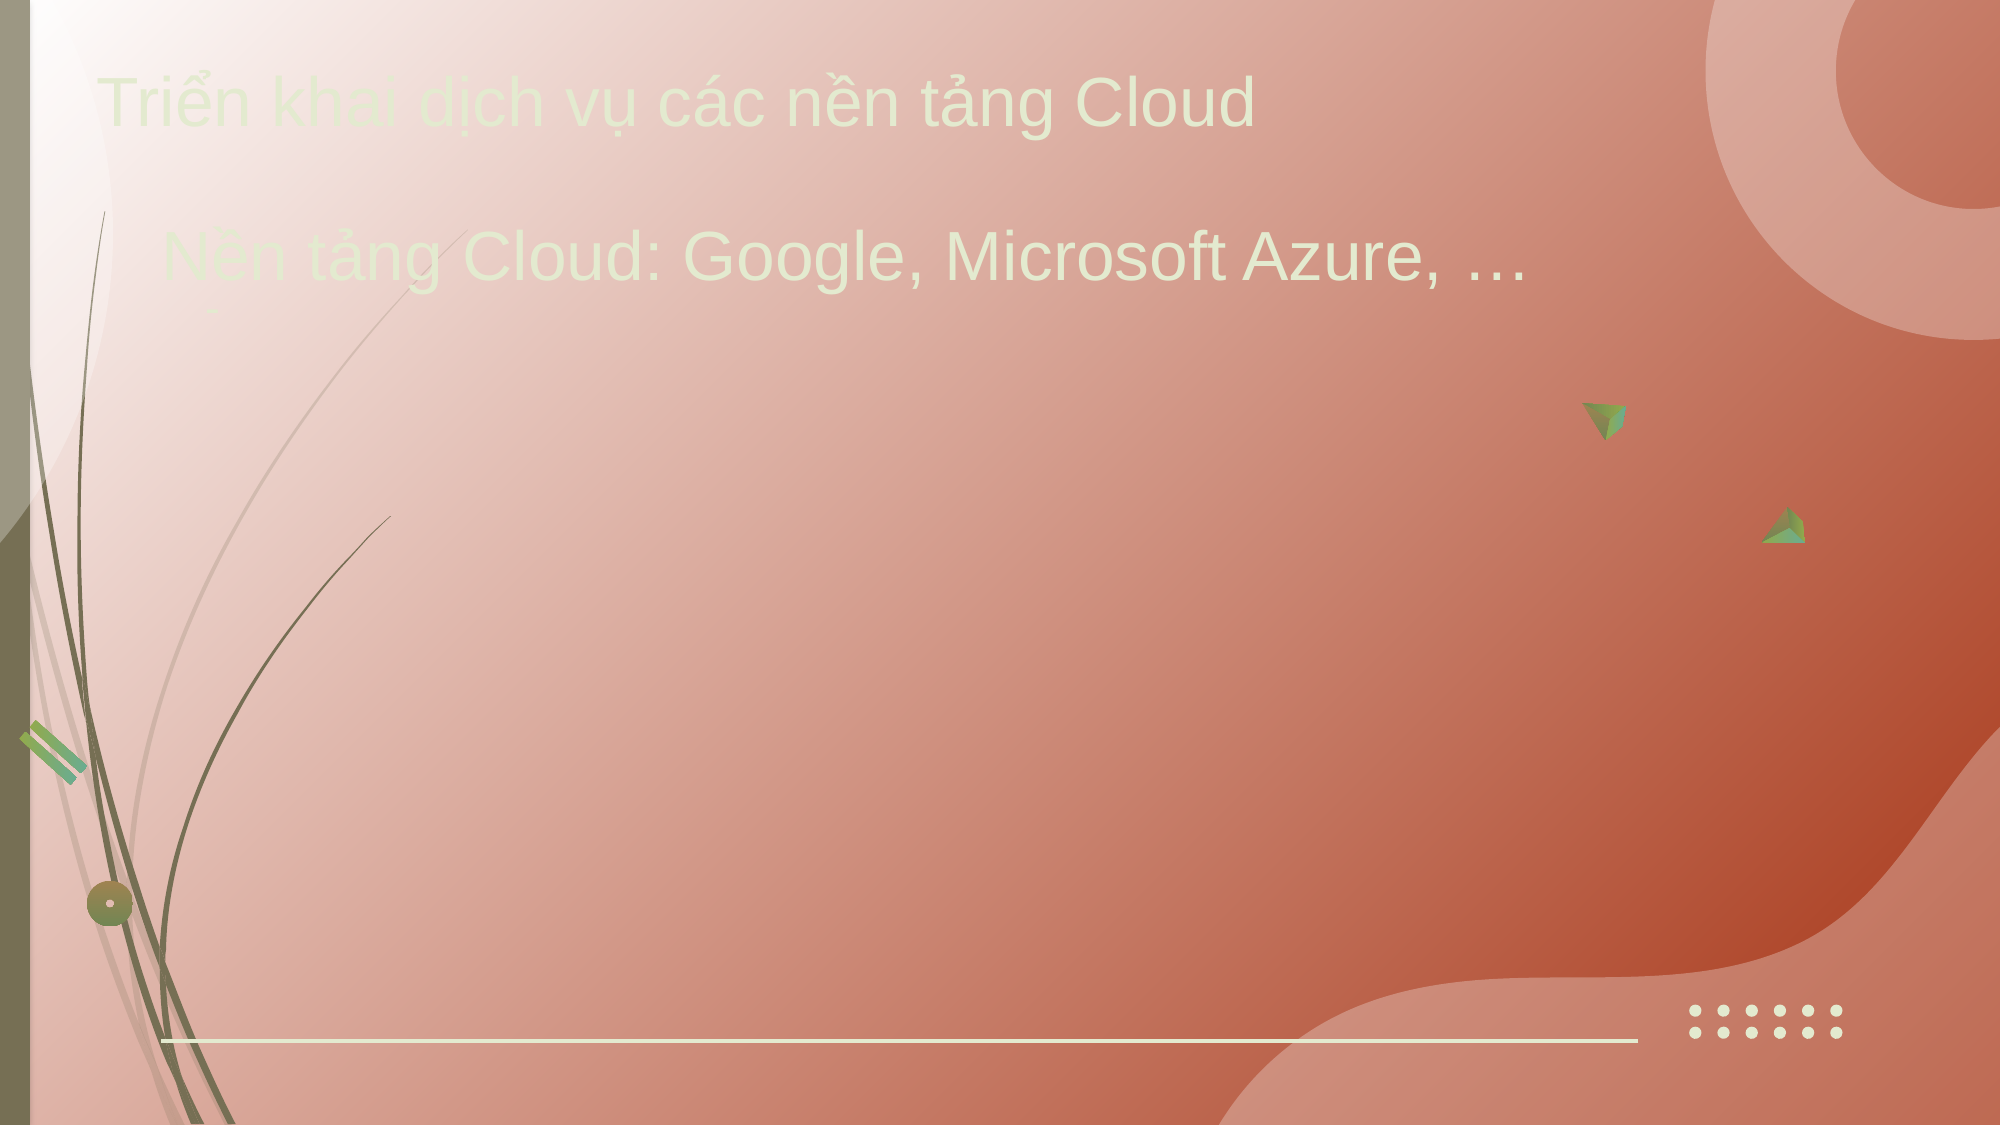

# Triển khai dịch vụ các nền tảng Cloud
Nền tảng Cloud: Google, Microsoft Azure, …
-